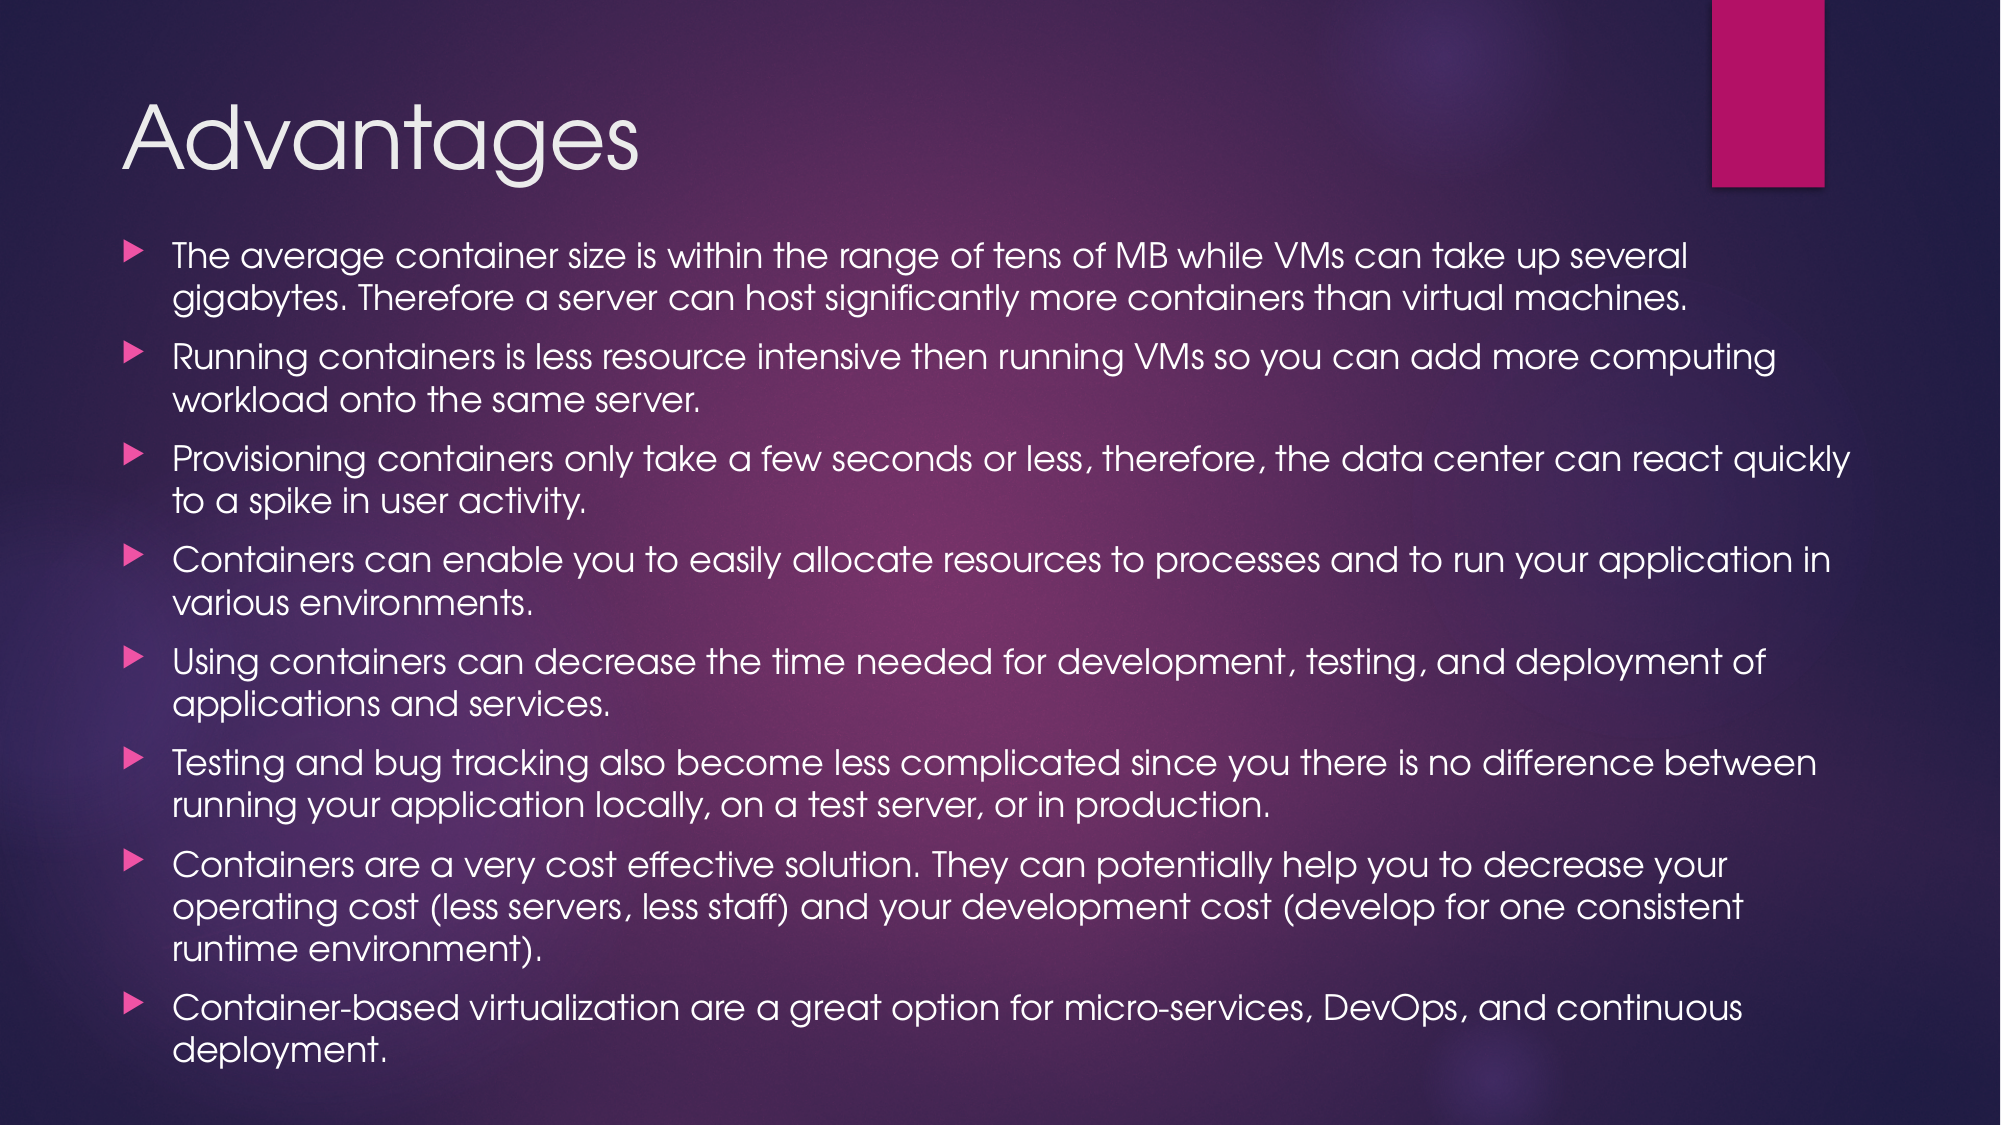

# Advantages
The average container size is within the range of tens of MB while VMs can take up several gigabytes. Therefore a server can host significantly more containers than virtual machines.
Running containers is less resource intensive then running VMs so you can add more computing workload onto the same server.
Provisioning containers only take a few seconds or less, therefore, the data center can react quickly to a spike in user activity.
Containers can enable you to easily allocate resources to processes and to run your application in various environments.
Using containers can decrease the time needed for development, testing, and deployment of applications and services.
Testing and bug tracking also become less complicated since you there is no difference between running your application locally, on a test server, or in production.
Containers are a very cost effective solution. They can potentially help you to decrease your operating cost (less servers, less staff) and your development cost (develop for one consistent runtime environment).
Container-based virtualization are a great option for micro-services, DevOps, and continuous deployment.